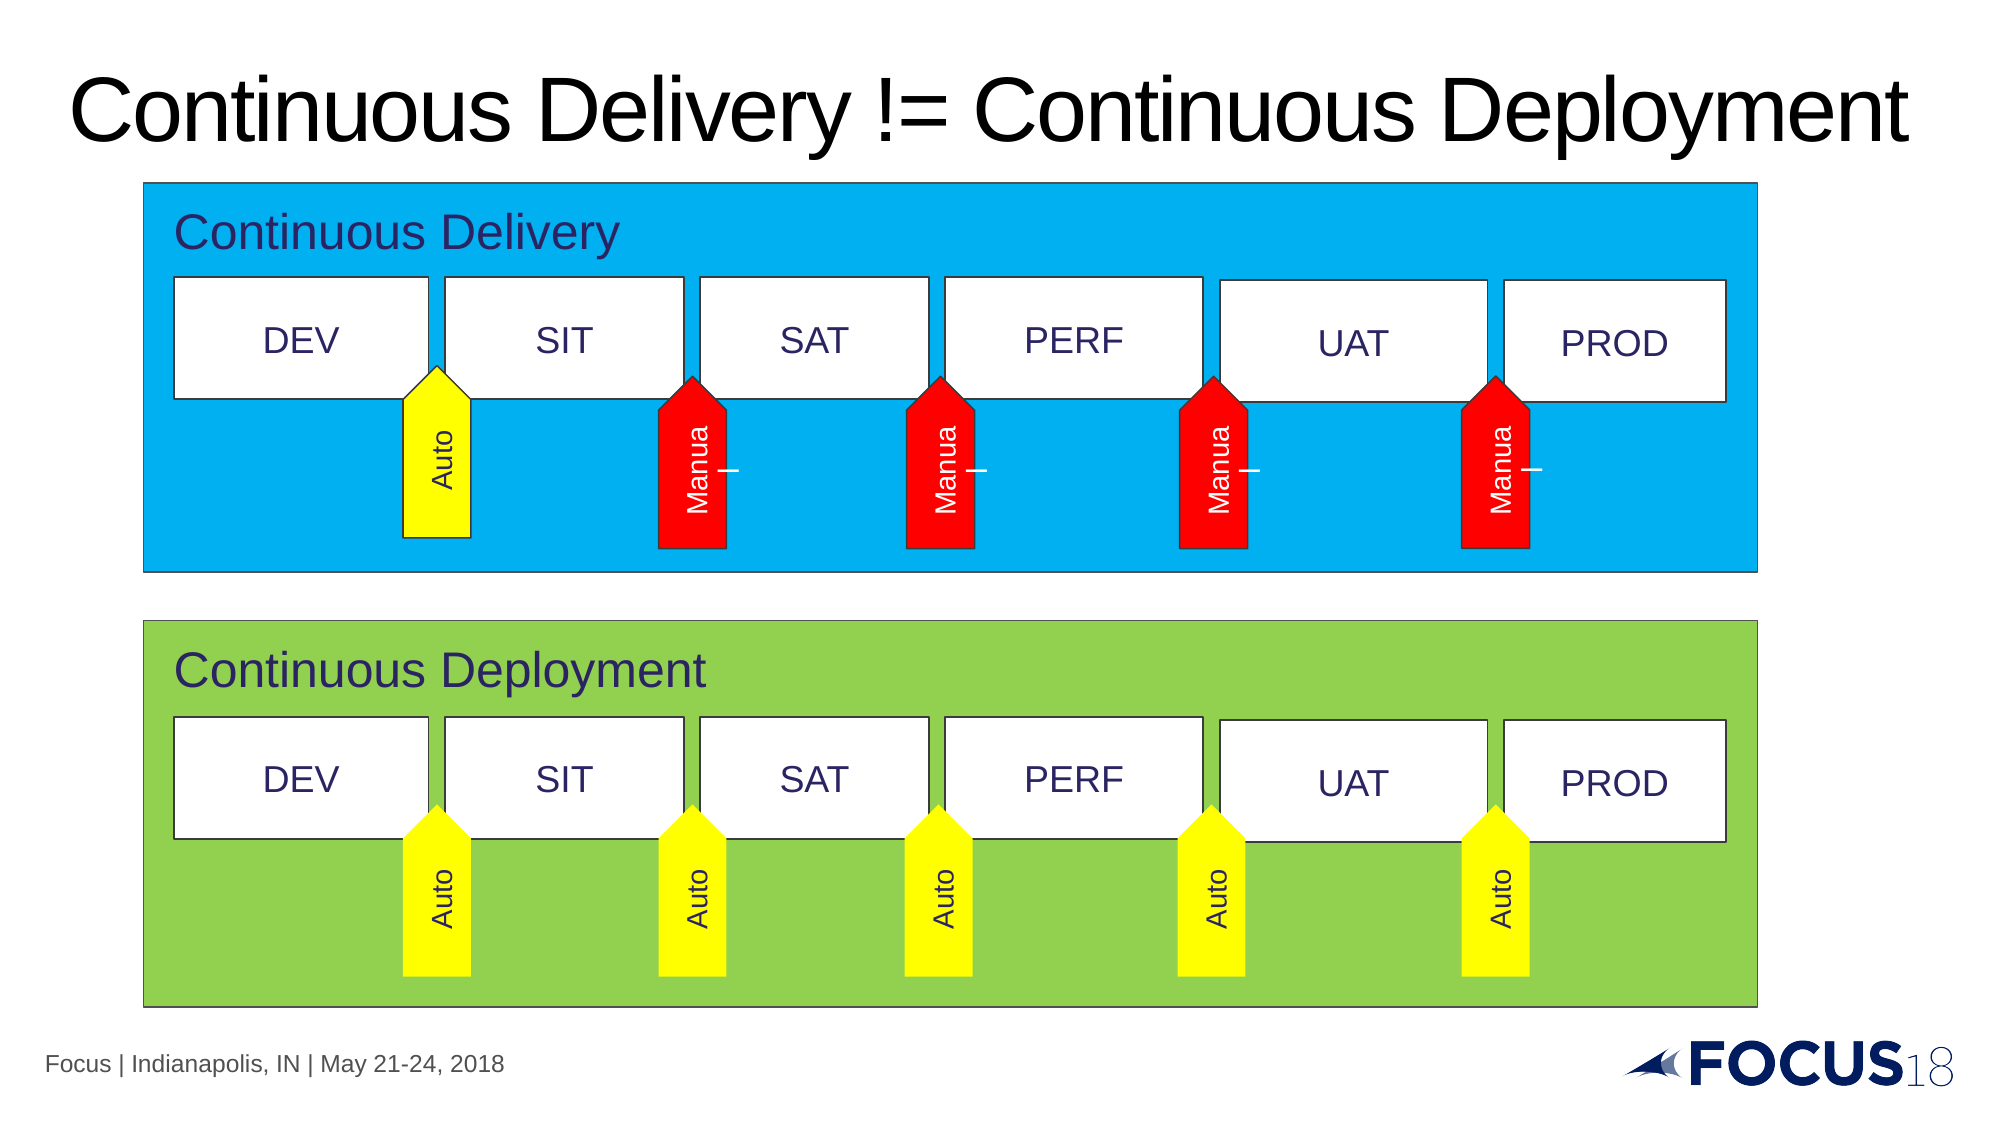

# Continuous Delivery != Continuous Deployment
Continuous Delivery
DEV
SIT
SAT
PERF
UAT
PROD
Auto
Manual
Manual
Manual
Manual
Continuous Deployment
DEV
SIT
SAT
PERF
UAT
PROD
Auto
Auto
Auto
Auto
Auto